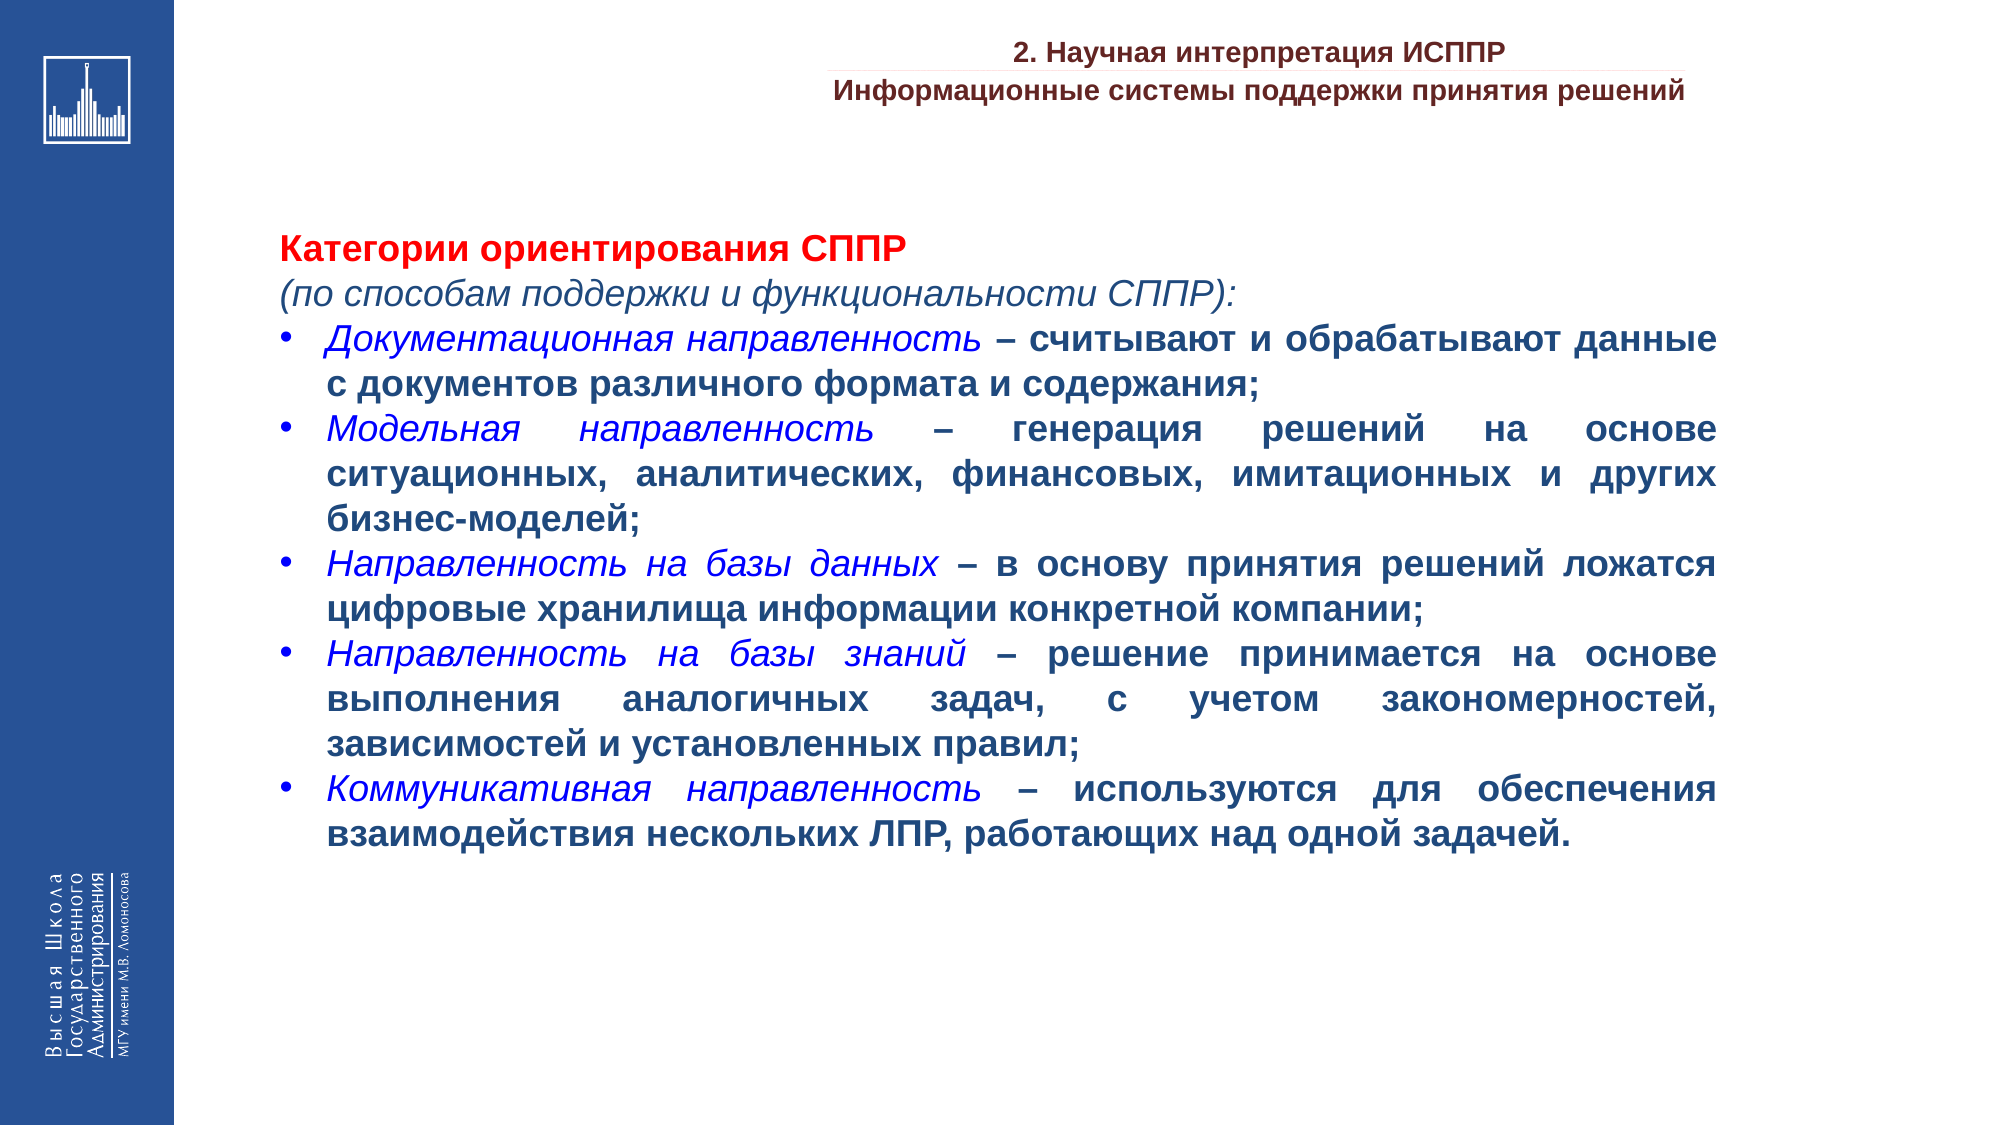

2. Научная интерпретация ИСППР
_________________________________________________________________________________________________________________________________________________________________________________________________________________________________________________________________________________________________________________________________________________________________________________________________________________________________________________________________________________________________________________________________________________________________________________________________________________________________________________________________________________________________________________________________________________________________________________________________________________________________________________________________________________________________
Информационные системы поддержки принятия решений
Категории ориентирования СППР
(по способам поддержки и функциональности СППР):
Документационная направленность – считывают и обрабатывают данные с документов различного формата и содержания;
Модельная направленность – генерация решений на основе ситуационных, аналитических, финансовых, имитационных и других бизнес-моделей;
Направленность на базы данных – в основу принятия решений ложатся цифровые хранилища информации конкретной компании;
Направленность на базы знаний – решение принимается на основе выполнения аналогичных задач, с учетом закономерностей, зависимостей и установленных правил;
Коммуникативная направленность – используются для обеспечения взаимодействия нескольких ЛПР, работающих над одной задачей.